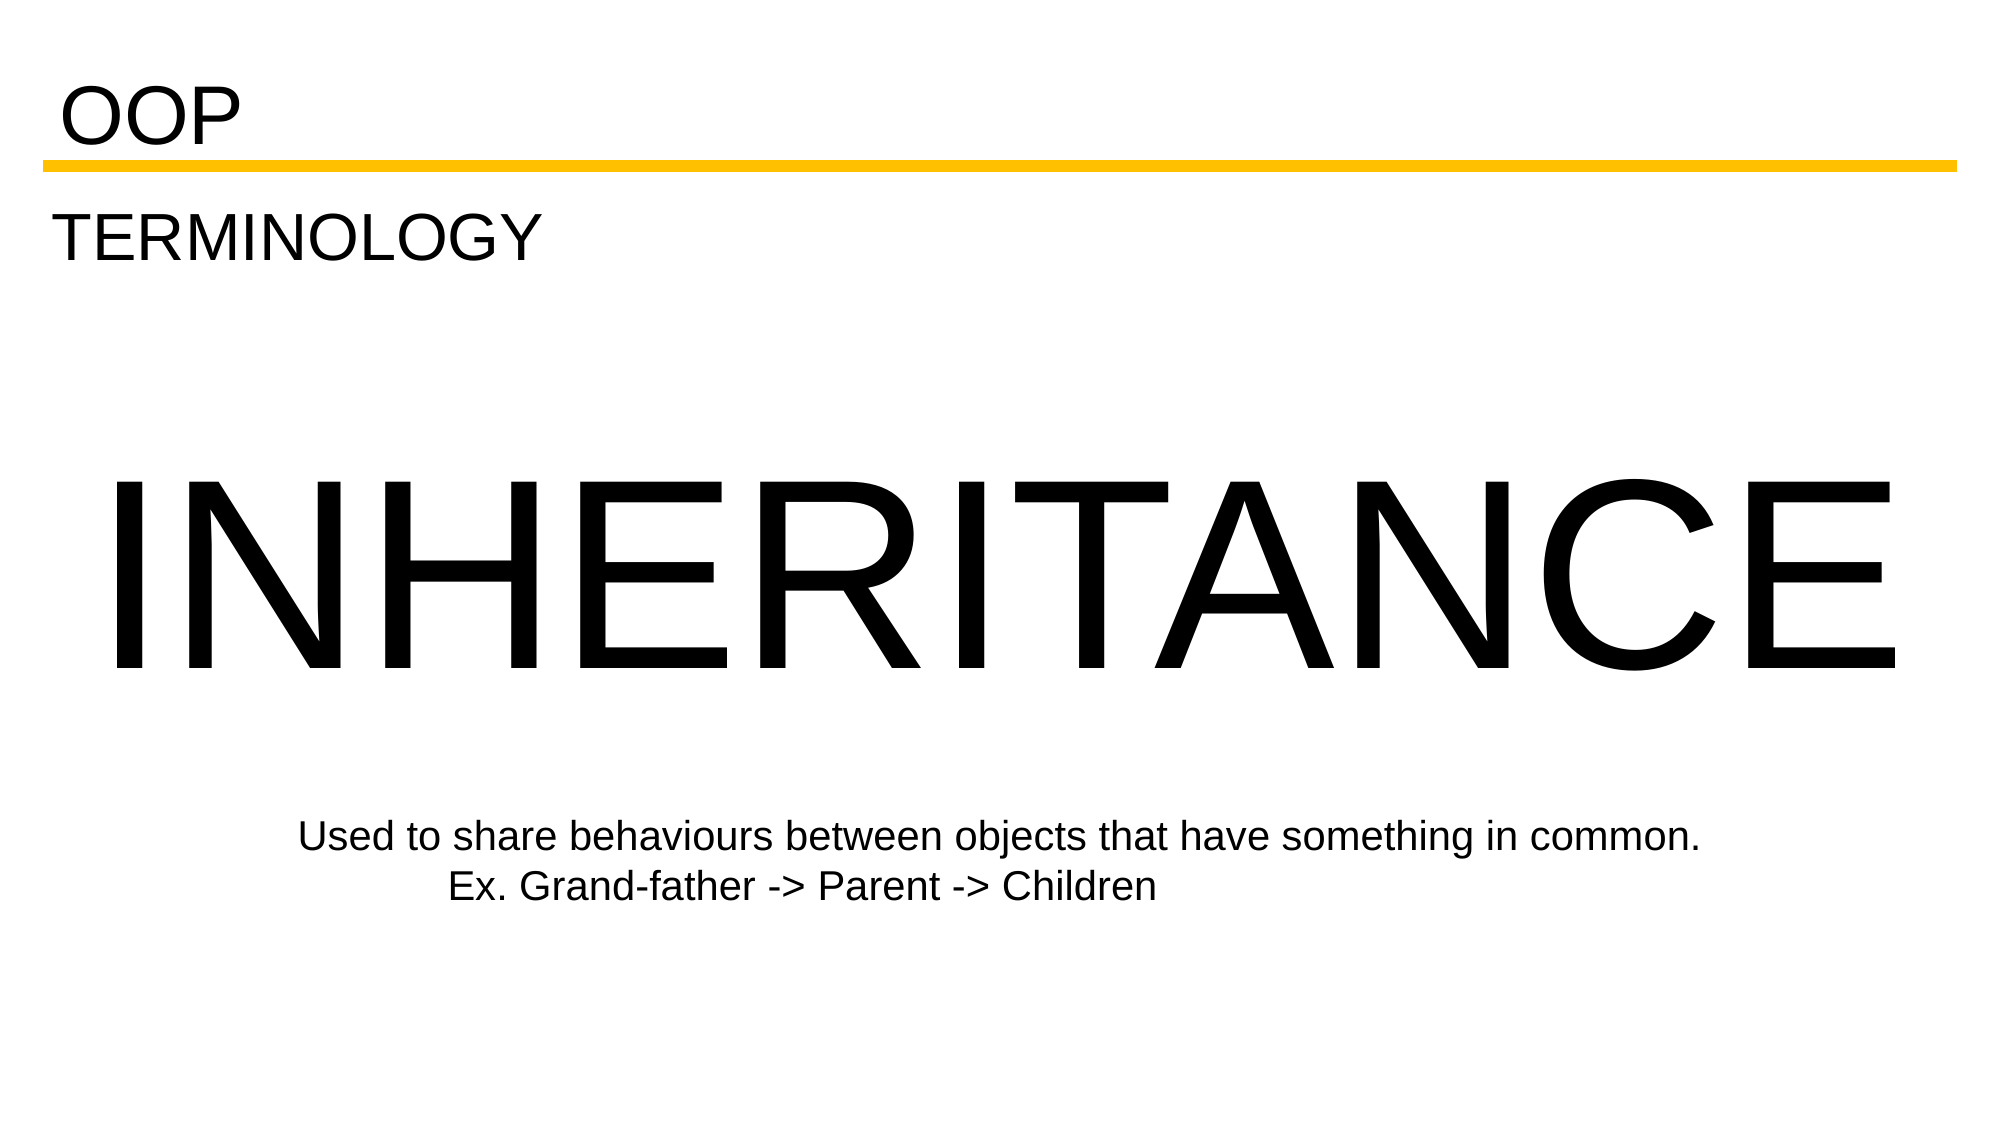

}
{
)
[
]
(
OOP
TERMINOLOGY
INHERITANCE
Used to share behaviours between objects that have something in common.
	Ex. Grand-father -> Parent -> Children